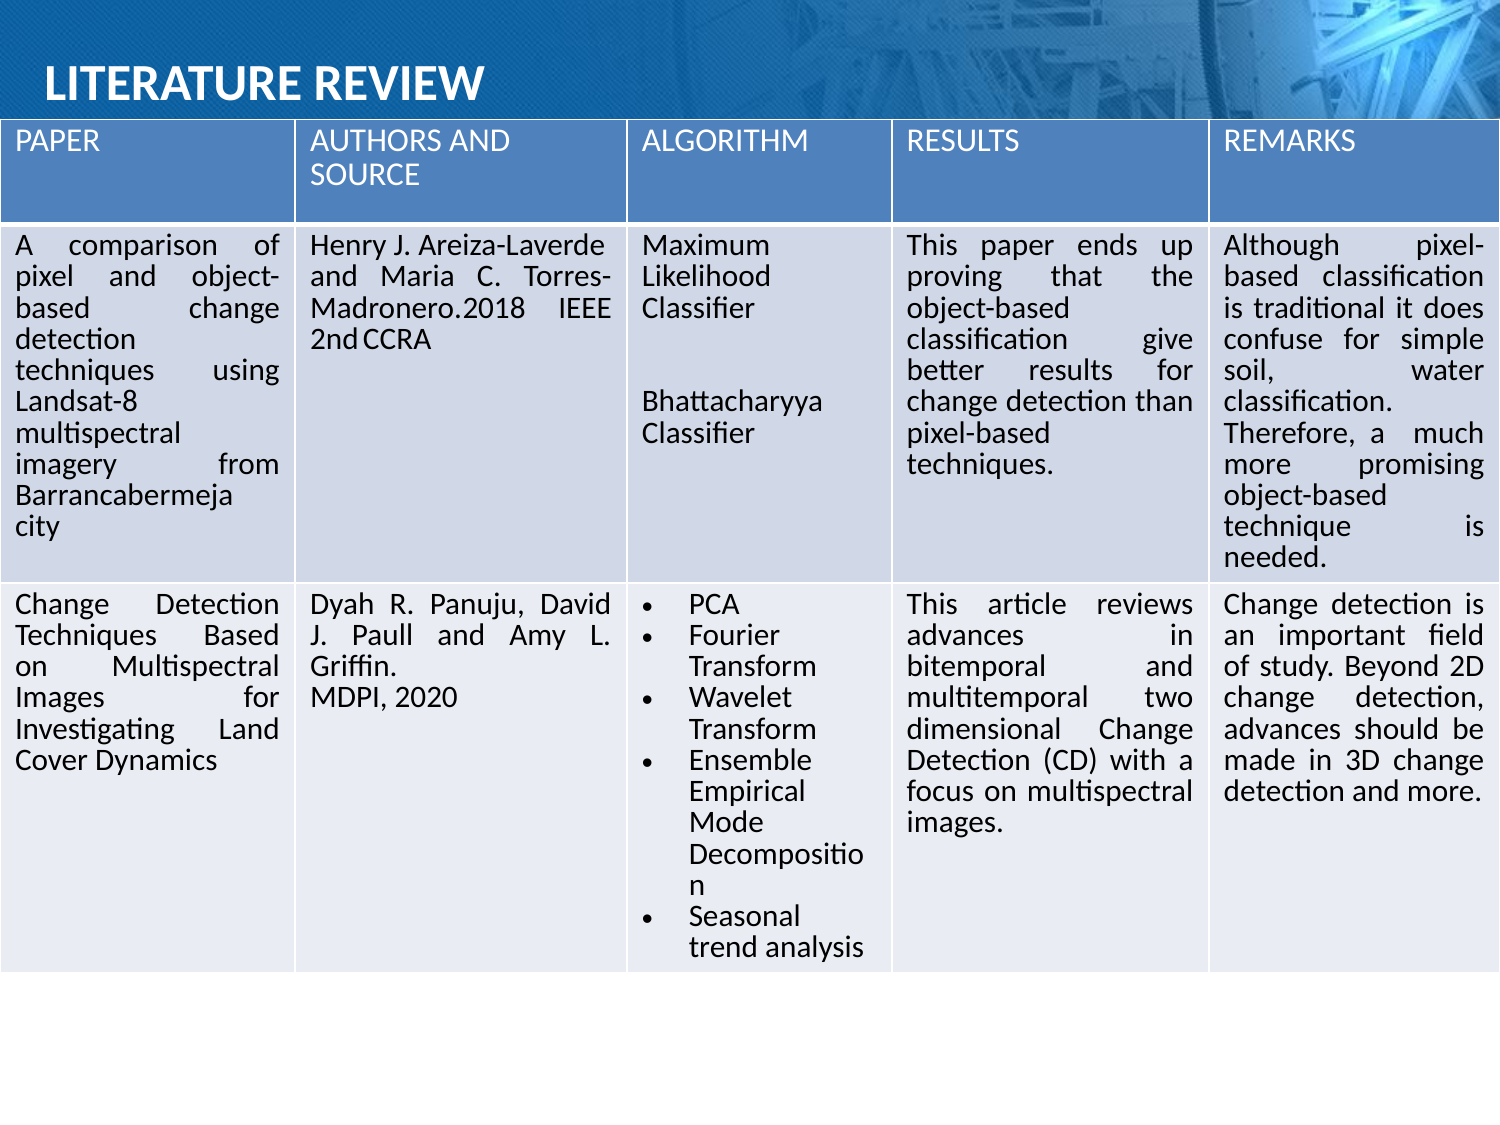

# LITERATURE REVIEW
| PAPER | AUTHORS AND SOURCE | ALGORITHM | RESULTS | REMARKS |
| --- | --- | --- | --- | --- |
| A comparison of pixel and object-based change detection techniques using Landsat-8 multispectral imagery from Barrancabermeja city | Henry J. Areiza-Laverde and Maria C. Torres-Madronero.2018 IEEE 2nd CCRA | Maximum Likelihood Classifier Bhattacharyya Classifier | This paper ends up proving that the object-based classification give better results for change detection than pixel-based techniques. | Although pixel-based classification is traditional it does confuse for simple soil, water classification. Therefore, a much more promising object-based technique is needed. |
| Change Detection Techniques Based on Multispectral Images for Investigating Land Cover Dynamics | Dyah R. Panuju, David J. Paull and Amy L. Griffin. MDPI, 2020 | PCA Fourier Transform Wavelet Transform Ensemble Empirical Mode Decomposition Seasonal trend analysis | This article reviews advances in bitemporal and multitemporal two dimensional Change Detection (CD) with a focus on multispectral images. | Change detection is an important field of study. Beyond 2D change detection, advances should be made in 3D change detection and more. |